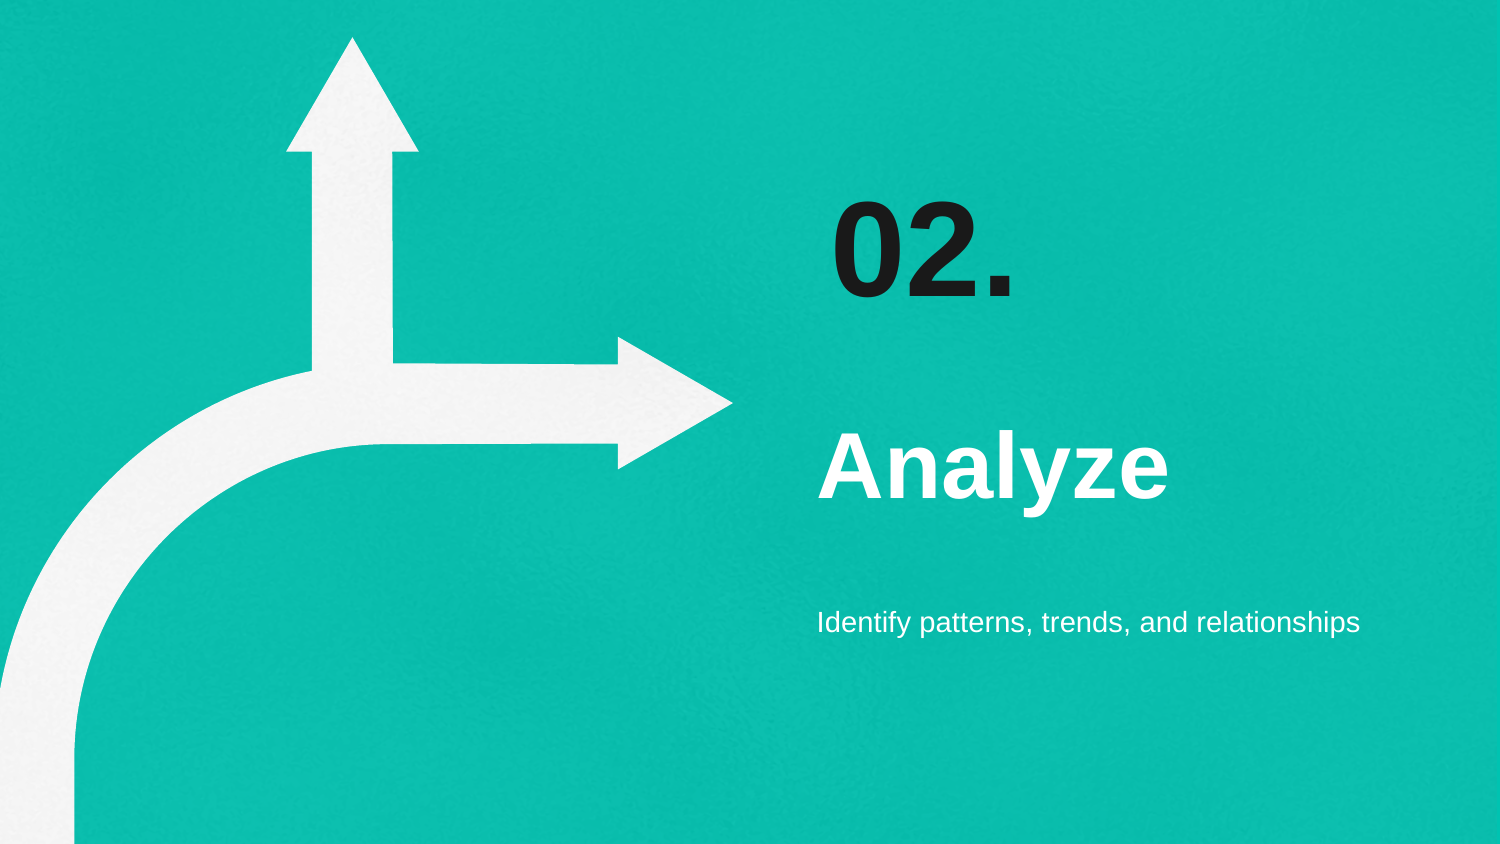

02.
# Analyze
Identify patterns, trends, and relationships